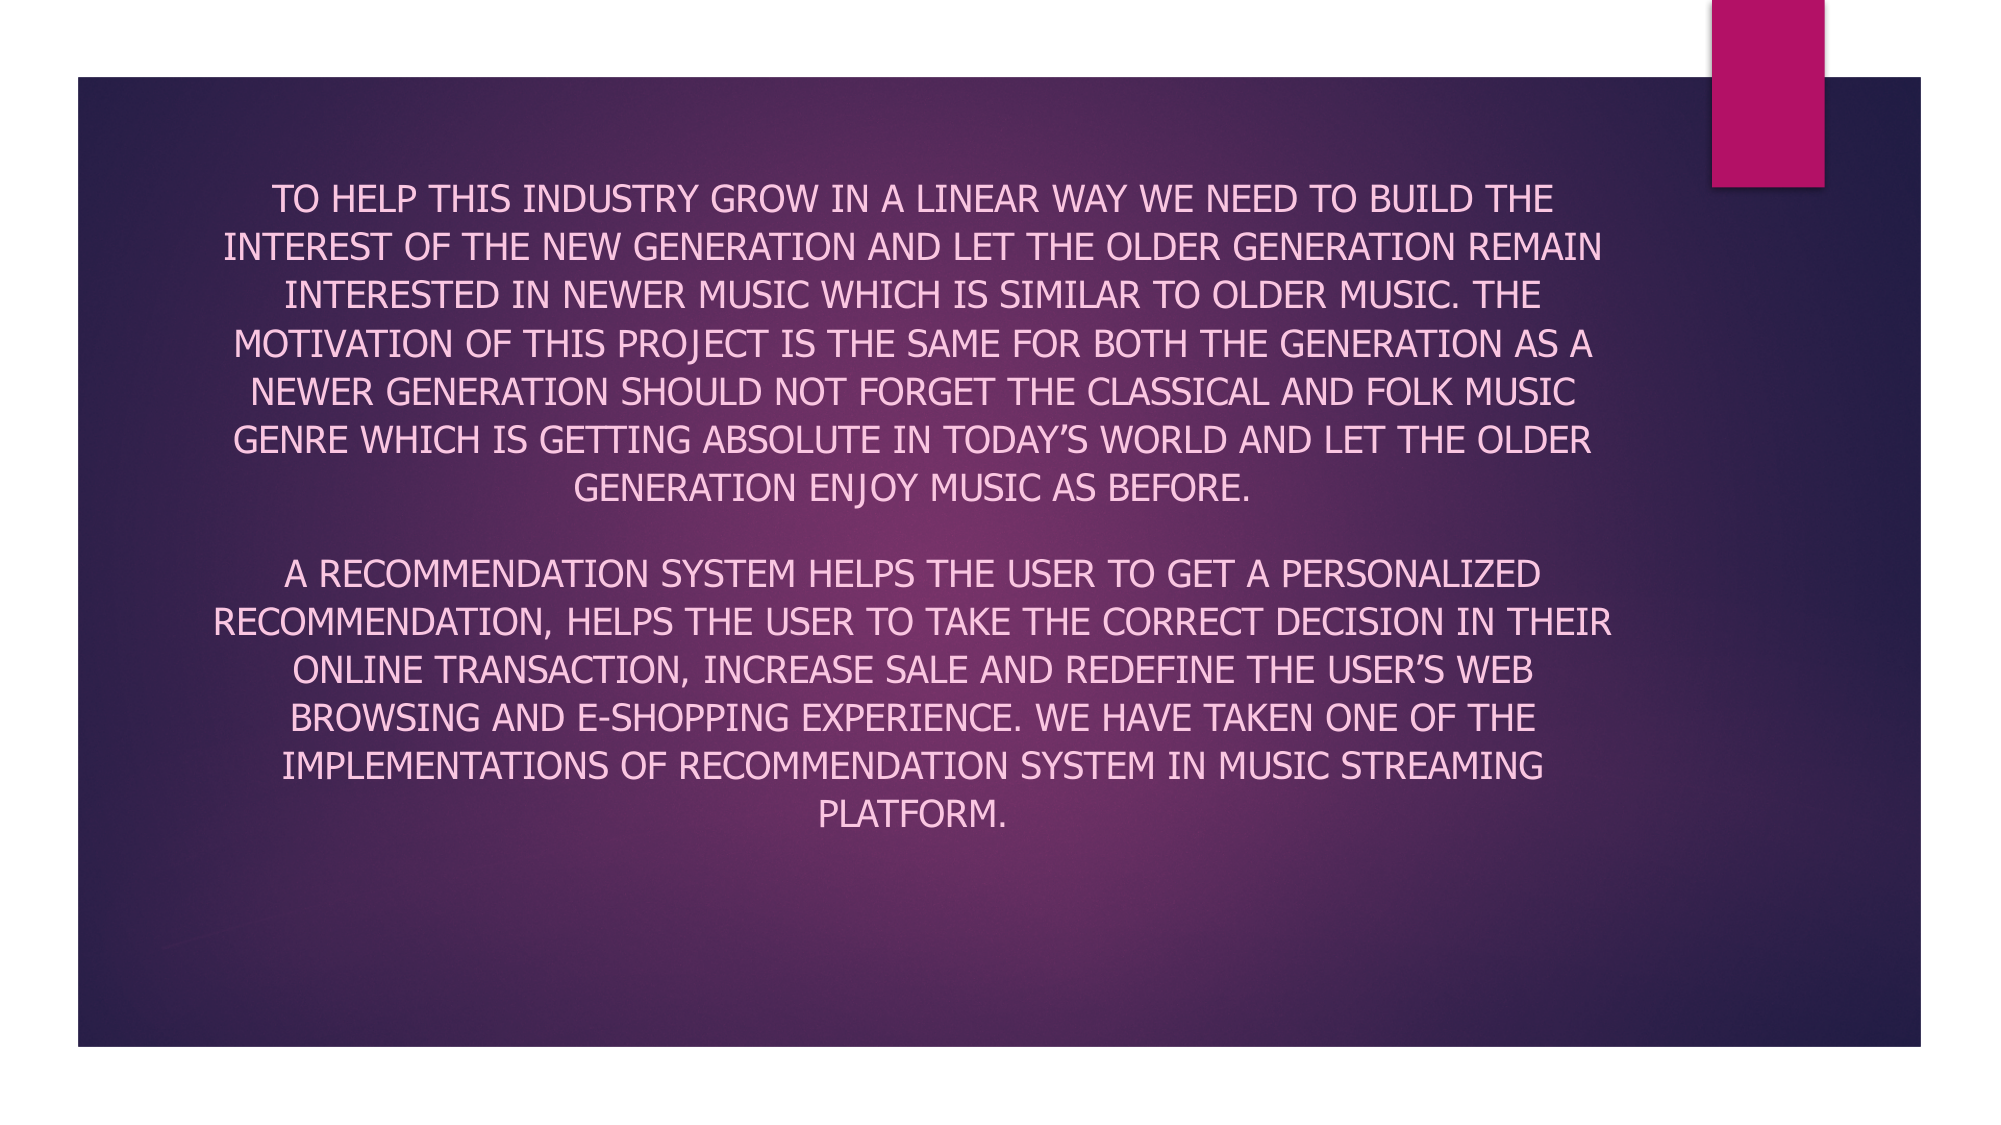

to help this industry grow in a linear way we need to build the interest of the new generation and let the older generation remain interested in newer music which is similar to older music. The motivation of this project is the same for both the generation as a newer generation should not forget the classical and folk music genre which is getting absolute in today’s world and let the older generation enjoy music as before.
A recommendation system helps the user to get a personalized recommendation, helps the user to take the correct decision in their online transaction, increase sale and redefine the user’s web browsing and e-shopping experience. We have taken one of the implementations of recommendation system in music streaming platform.